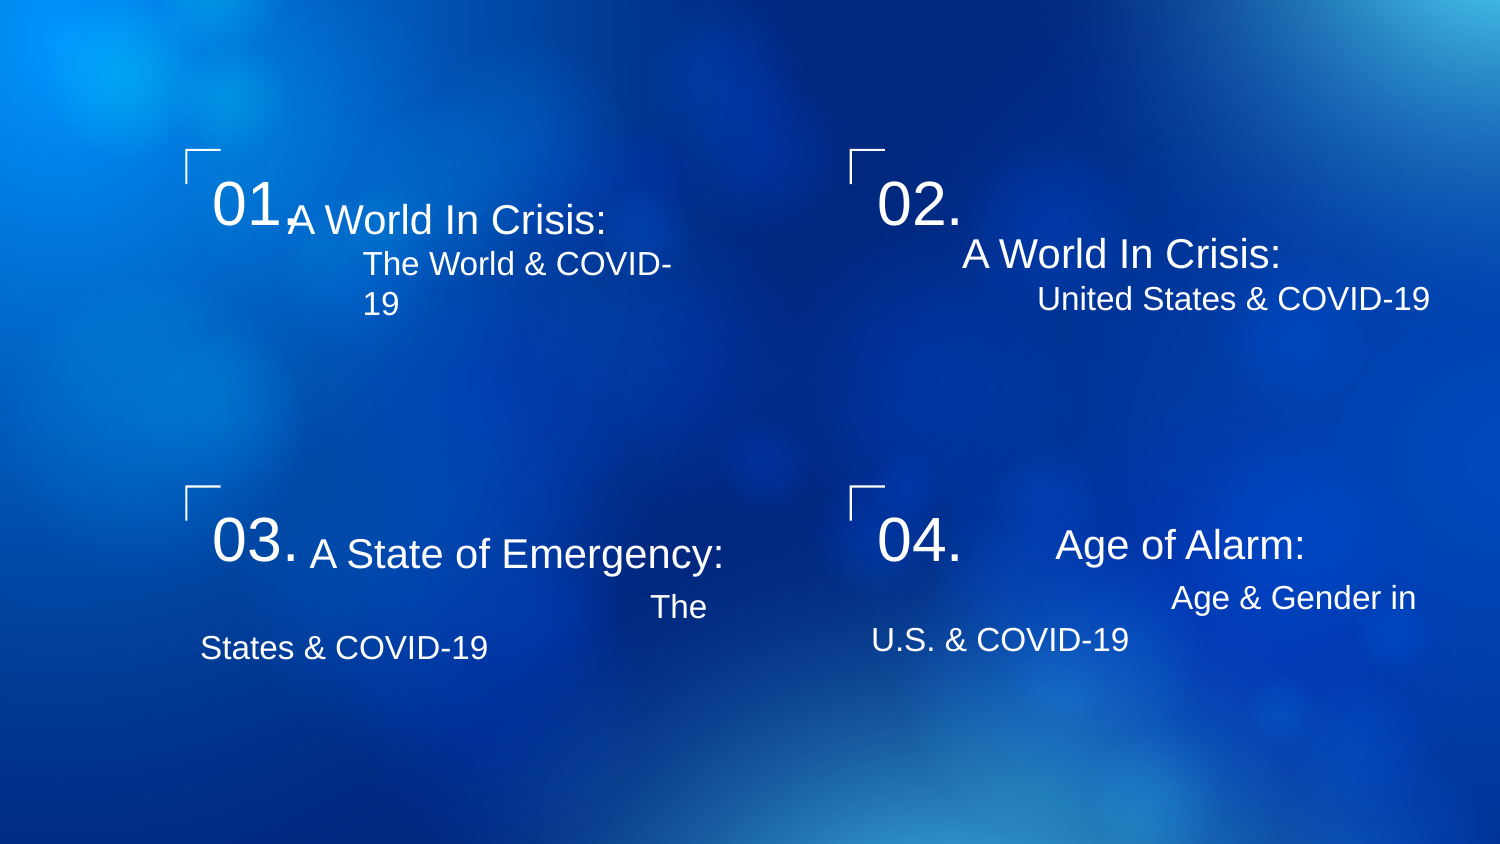

01.
02.
A World In Crisis:
United States & COVID-19
# A World In Crisis:
The World & COVID-19
03.
04.

   A State of Emergency:
			The States & COVID-19
 	   Age of Alarm:
		Age & Gender in U.S. & COVID-19